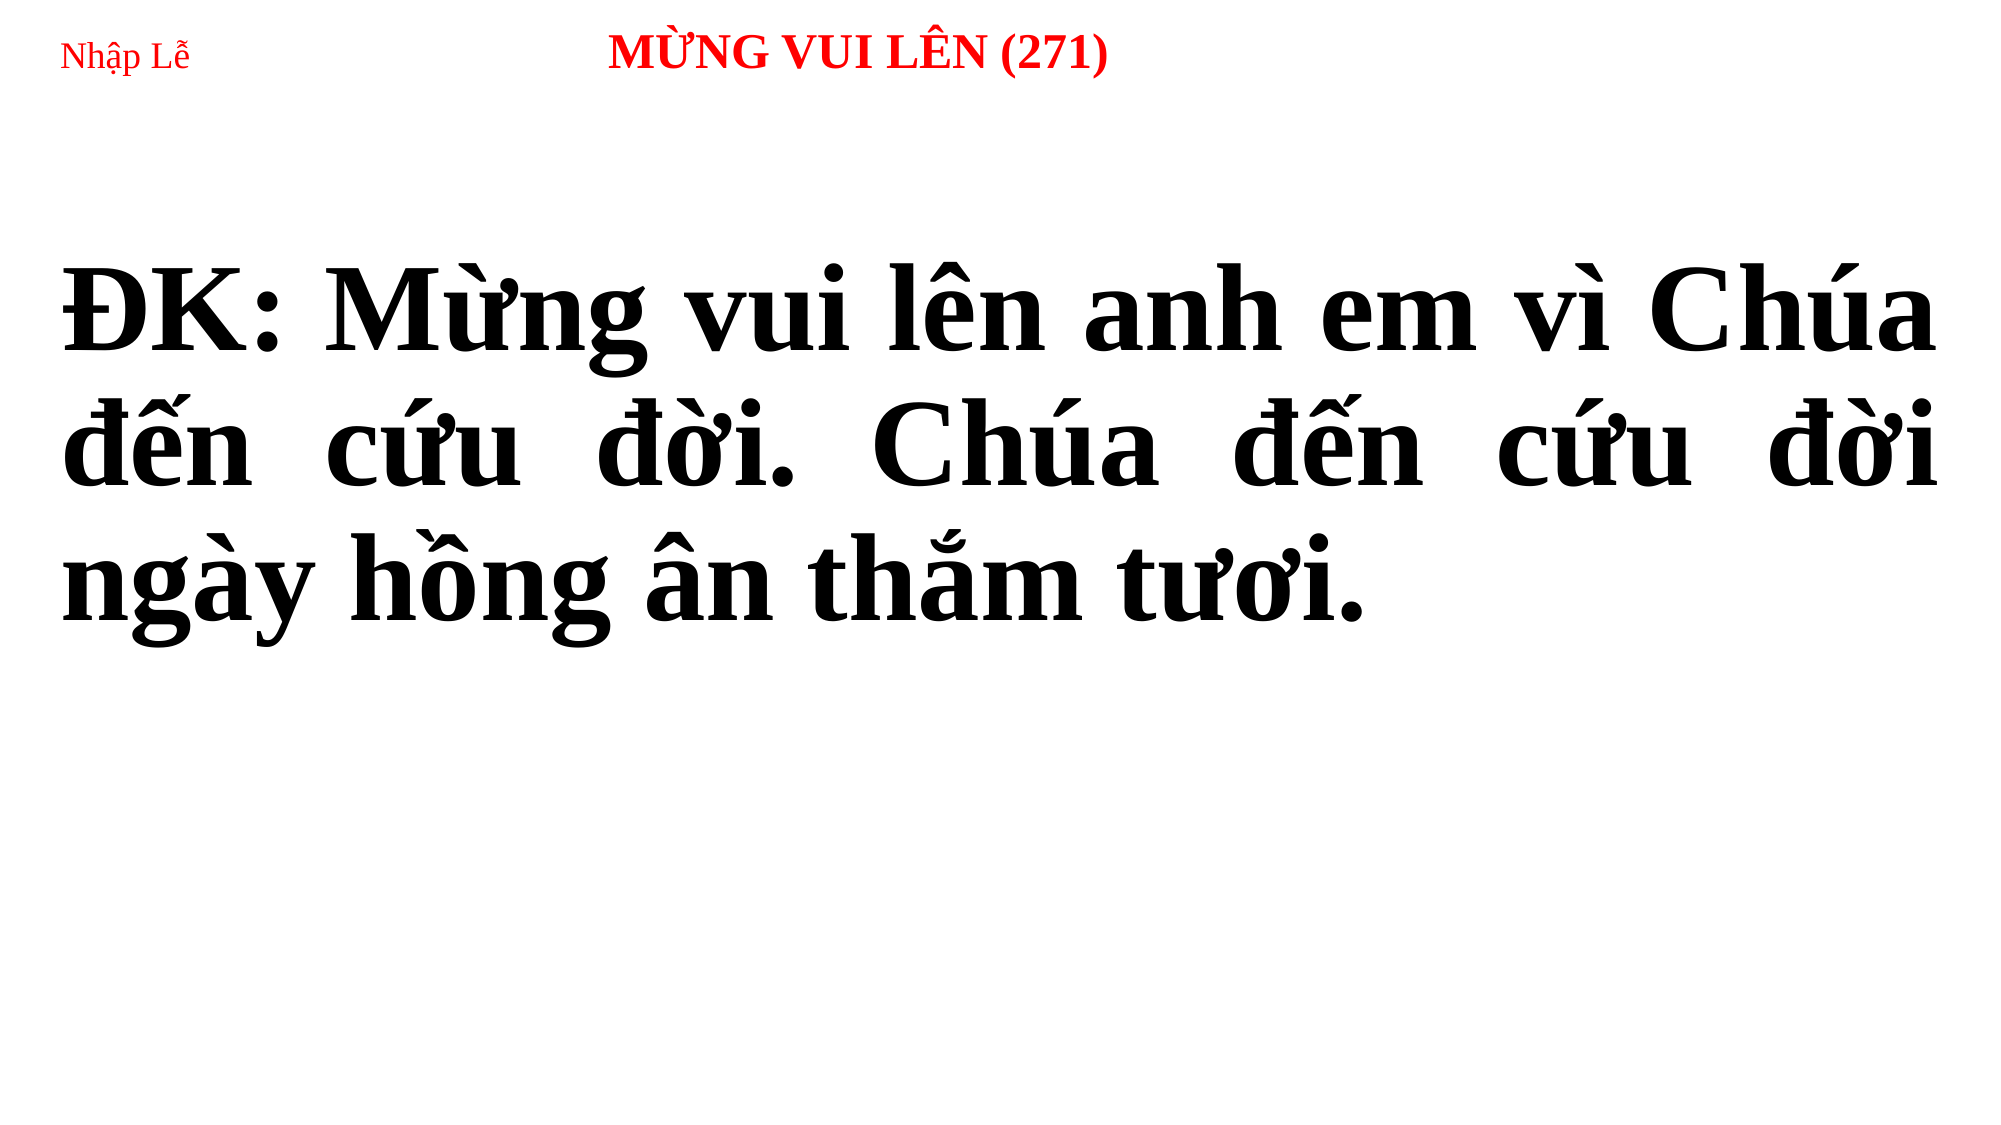

# Nhập Lễ                                            MỪNG VUI LÊN (271)
ĐK: Mừng vui lên anh em vì Chúa đến cứu đời. Chúa đến cứu đời ngày hồng ân thắm tươi.